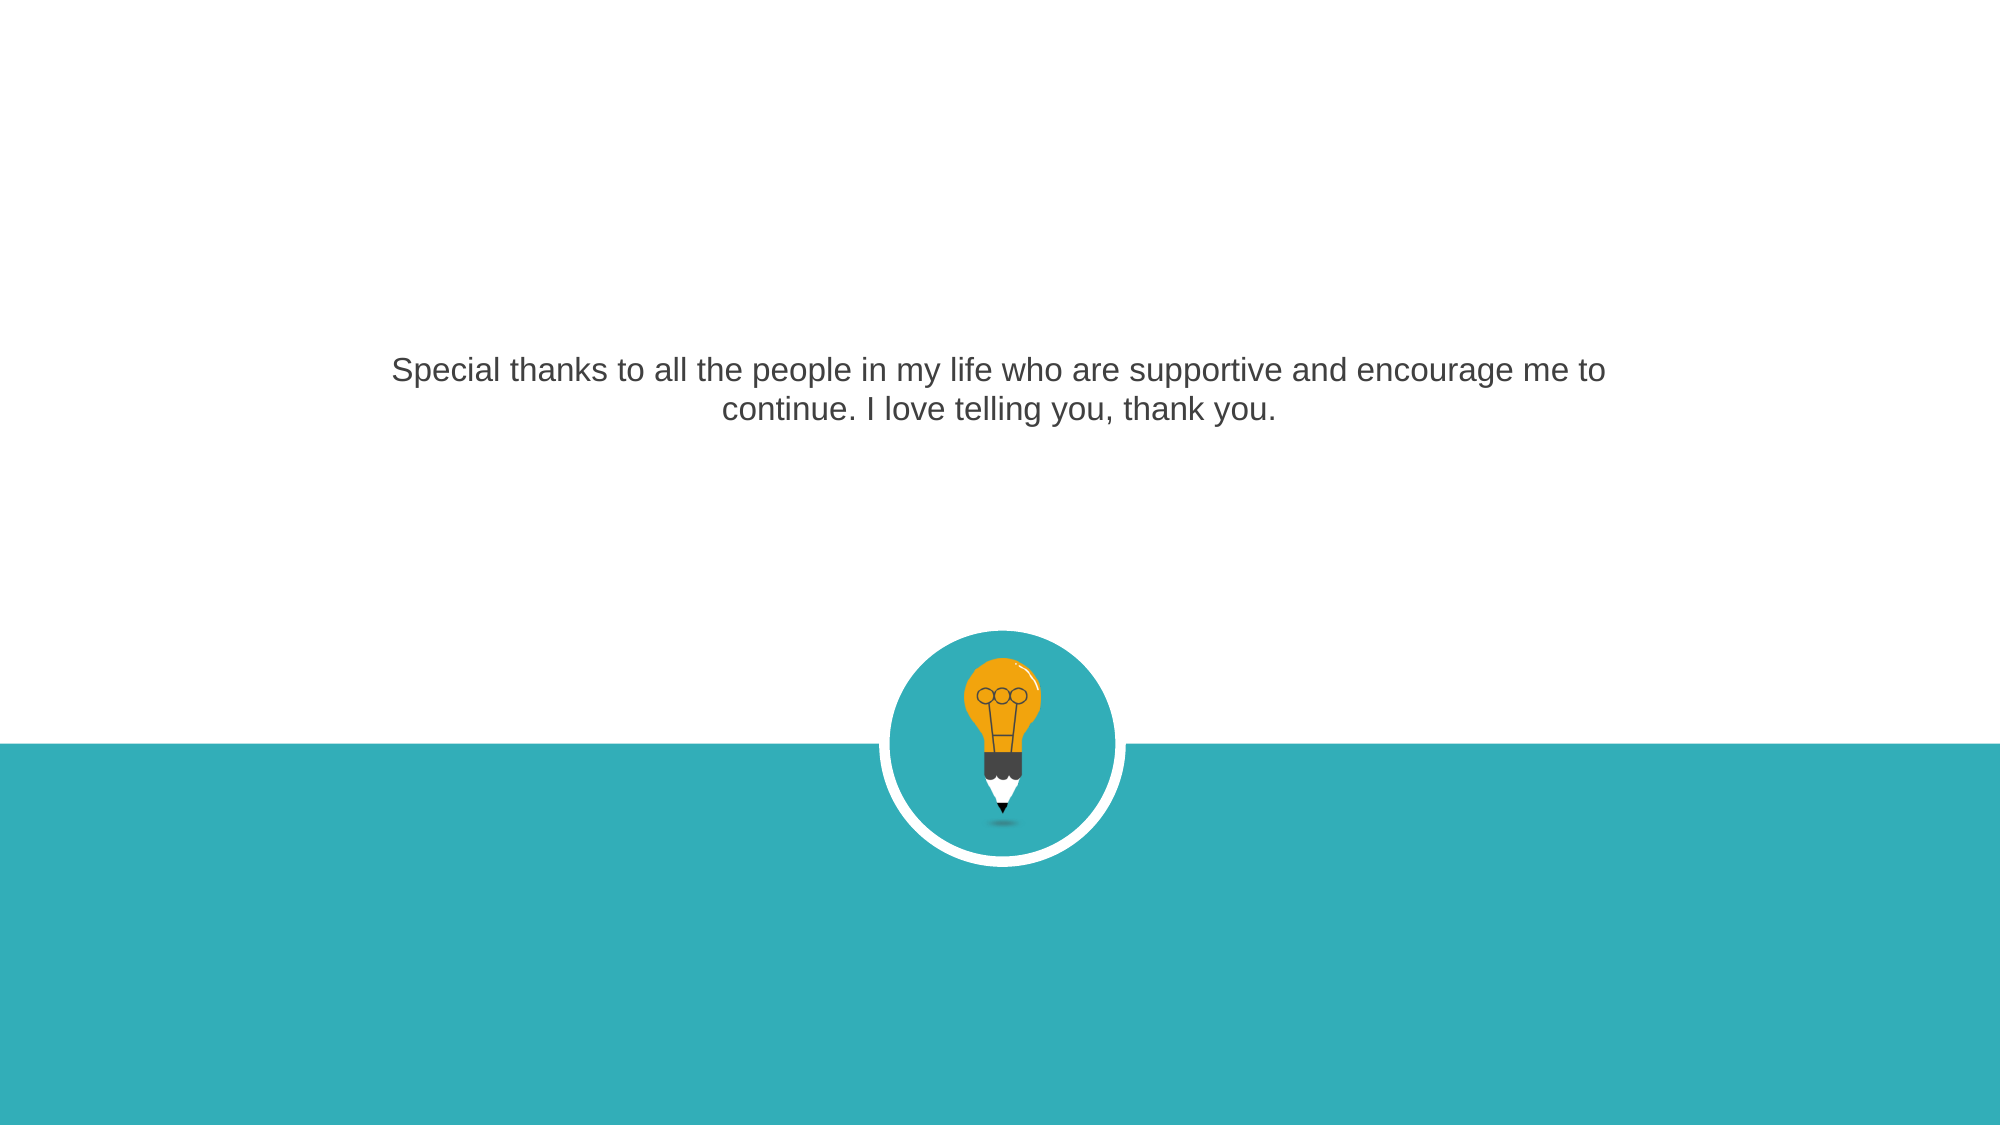

Special thanks to all the people in my life who are supportive and encourage me to continue. I love telling you, thank you.